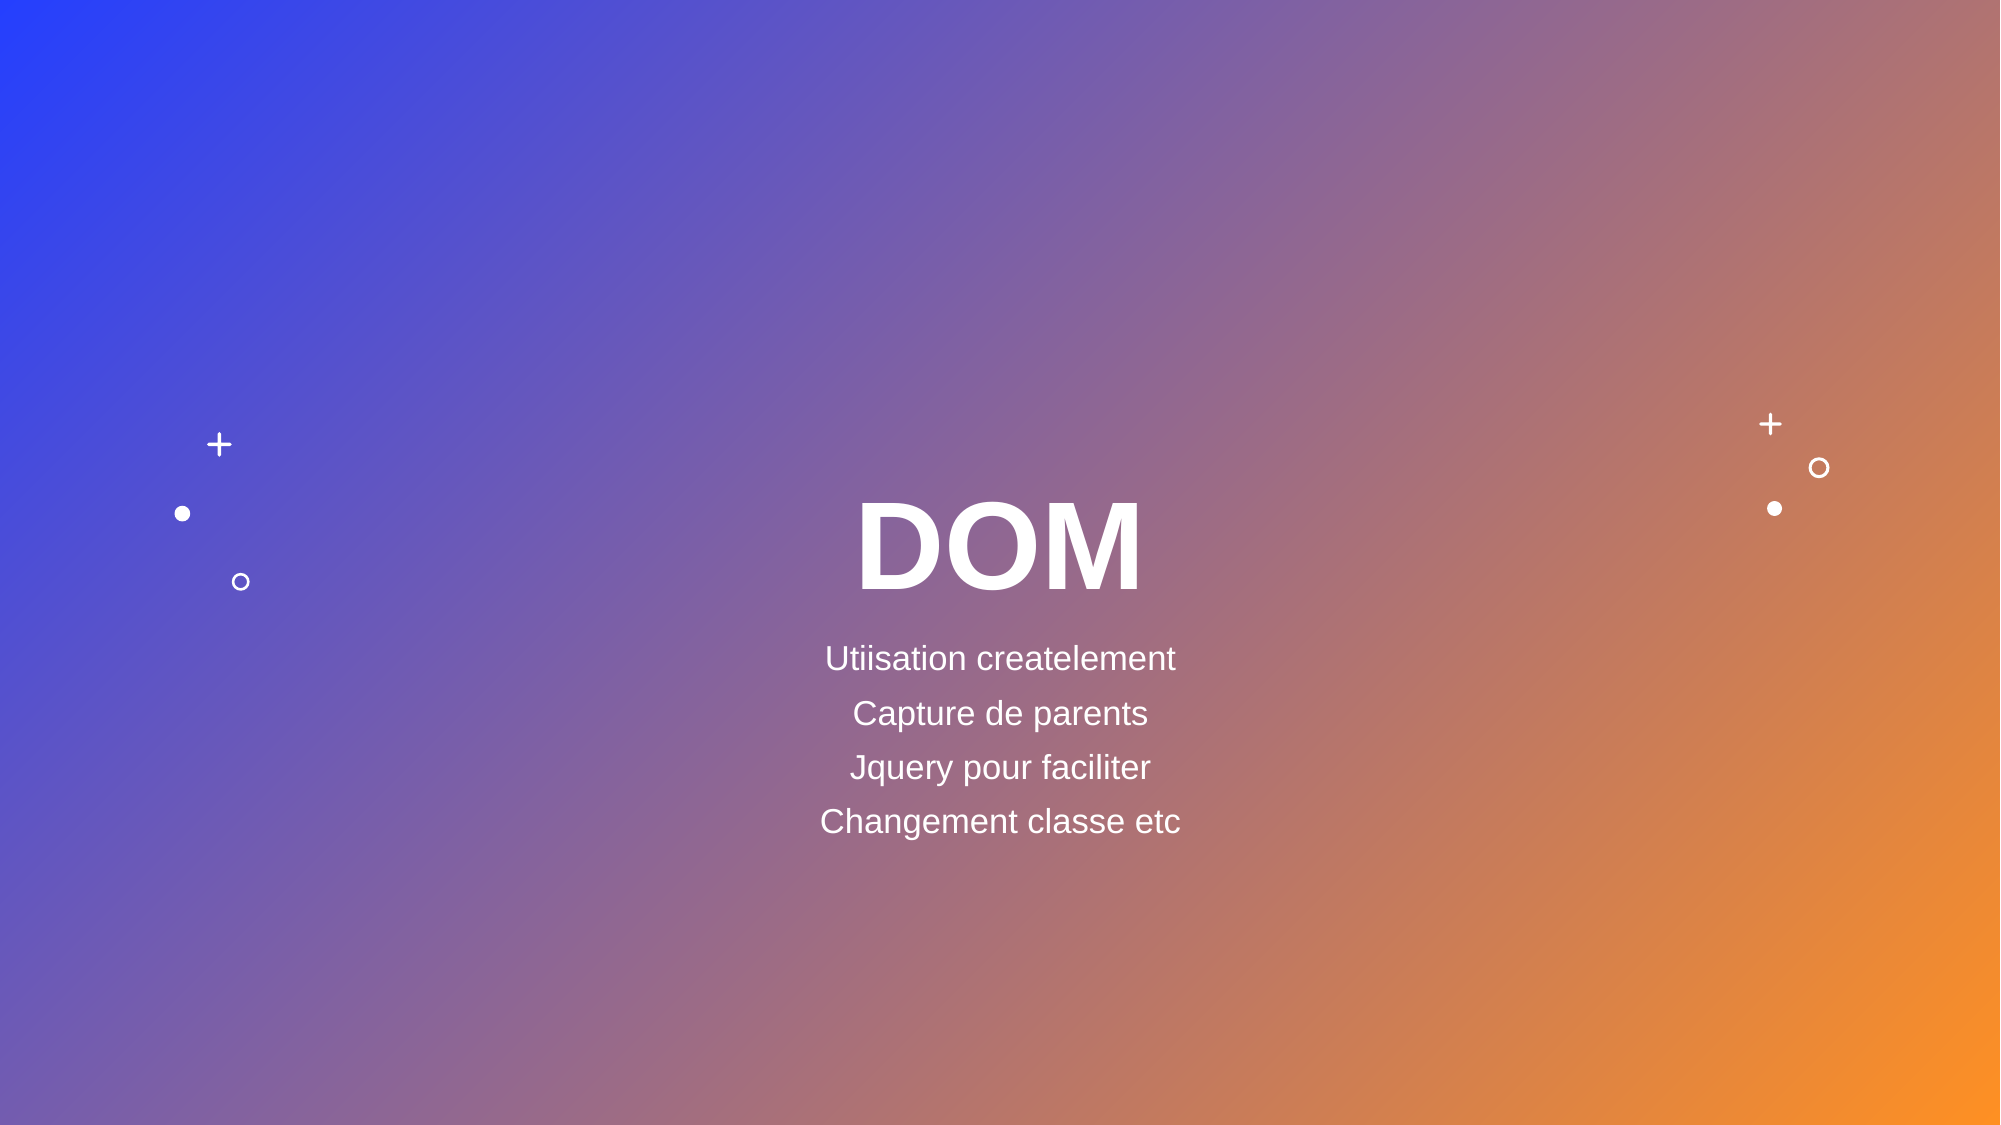

# dom
Utiisation createlement
Capture de parents
Jquery pour faciliter
Changement classe etc